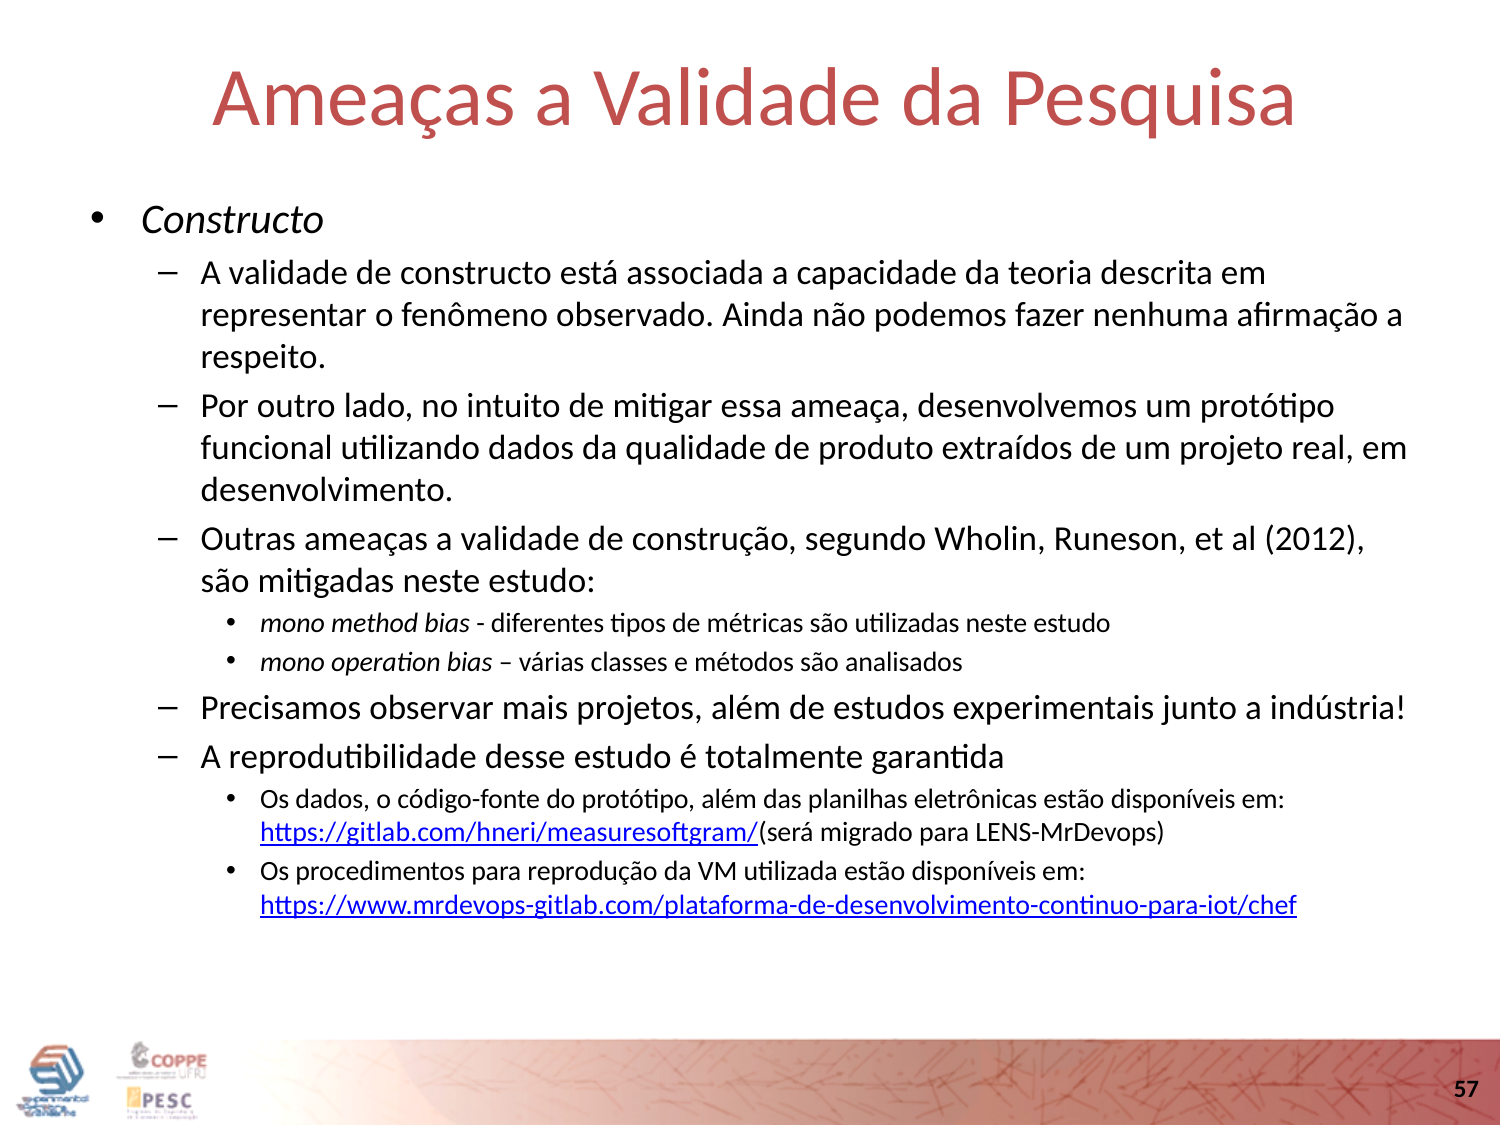

Ameaças a Validade da Pesquisa

Constructo
A validade de constructo está associada a capacidade da teoria descrita em representar o fenômeno observado. Ainda não podemos fazer nenhuma afirmação a respeito.
Por outro lado, no intuito de mitigar essa ameaça, desenvolvemos um protótipo funcional utilizando dados da qualidade de produto extraídos de um projeto real, em desenvolvimento.
Outras ameaças a validade de construção, segundo Wholin, Runeson, et al (2012), são mitigadas neste estudo:
mono method bias - diferentes tipos de métricas são utilizadas neste estudo
mono operation bias – várias classes e métodos são analisados
Precisamos observar mais projetos, além de estudos experimentais junto a indústria!
A reprodutibilidade desse estudo é totalmente garantida
Os dados, o código-fonte do protótipo, além das planilhas eletrônicas estão disponíveis em: https://gitlab.com/hneri/measuresoftgram/ (será migrado para LENS-MrDevops)
Os procedimentos para reprodução da VM utilizada estão disponíveis em: https://www.mrdevops-gitlab.com/plataforma-de-desenvolvimento-continuo-para-iot/chef